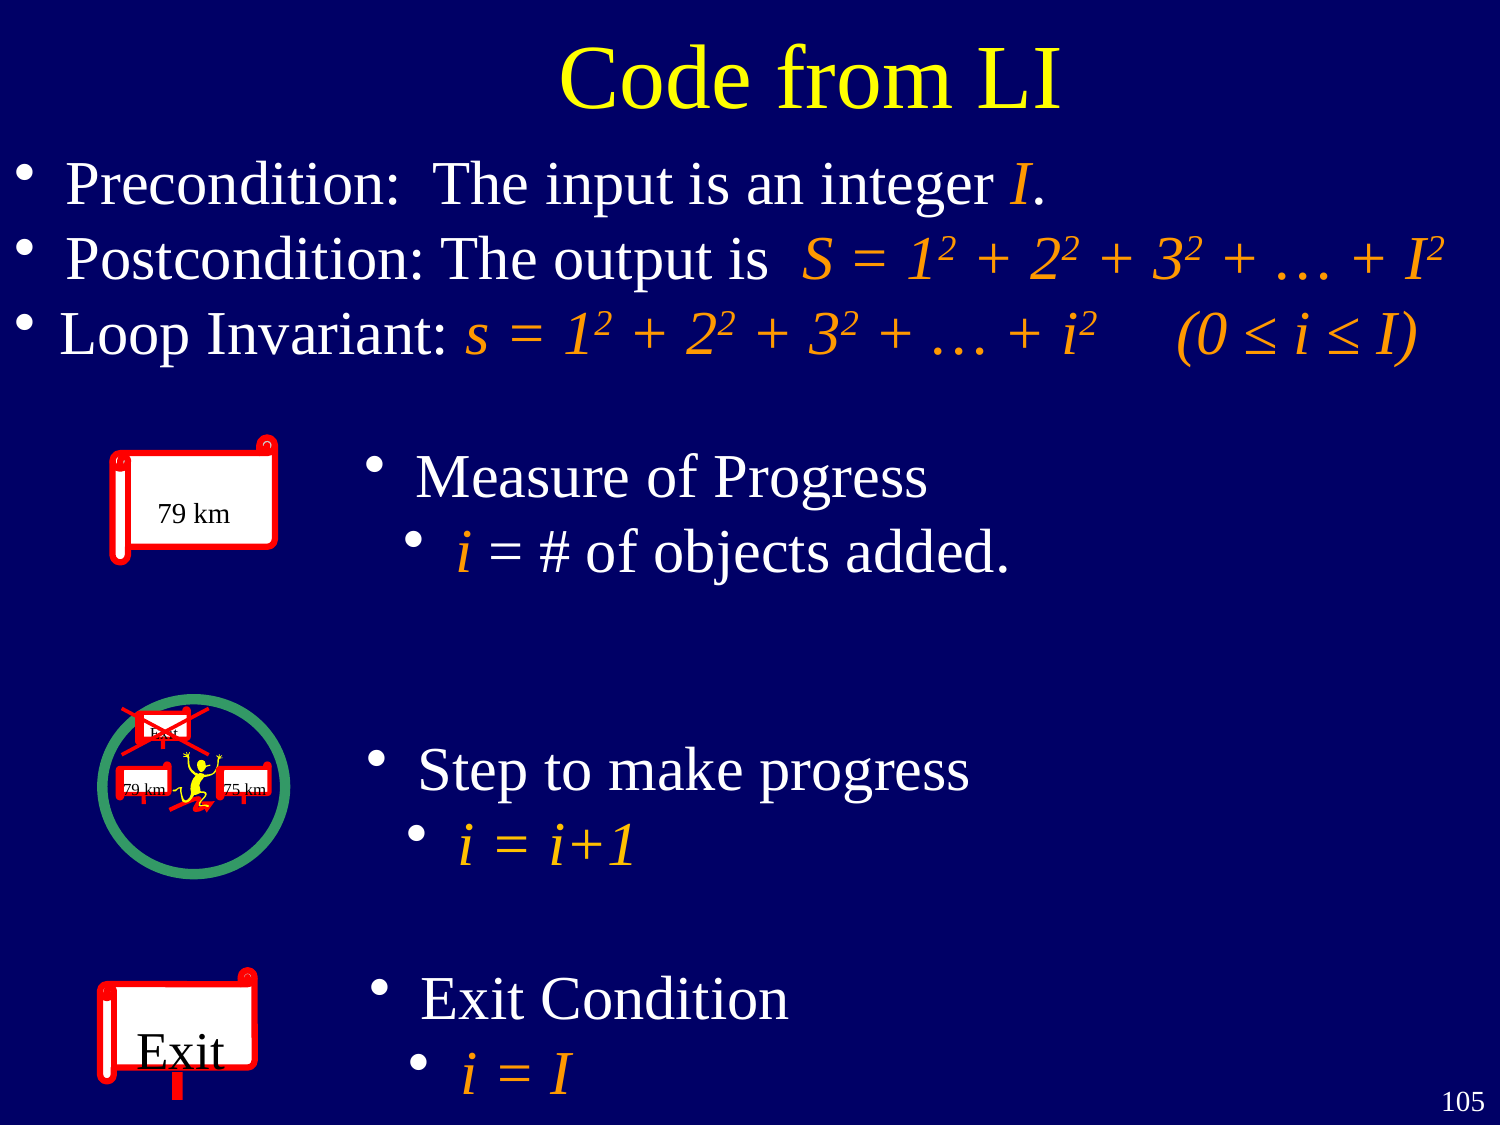

Code from LI
 Precondition:  The input is an integer I.
 Postcondition: The output is  S = 12 + 22 + 32 + … + I2
 Loop Invariant: s = 12 + 22 + 32 + … + i2     (0 ≤ i ≤ I)
 Measure of Progress
 i = # of objects added.
79 km

79 km
75 km

Exit

 Step to make progress
 i = i+1

 Exit Condition
 i = I
Exit